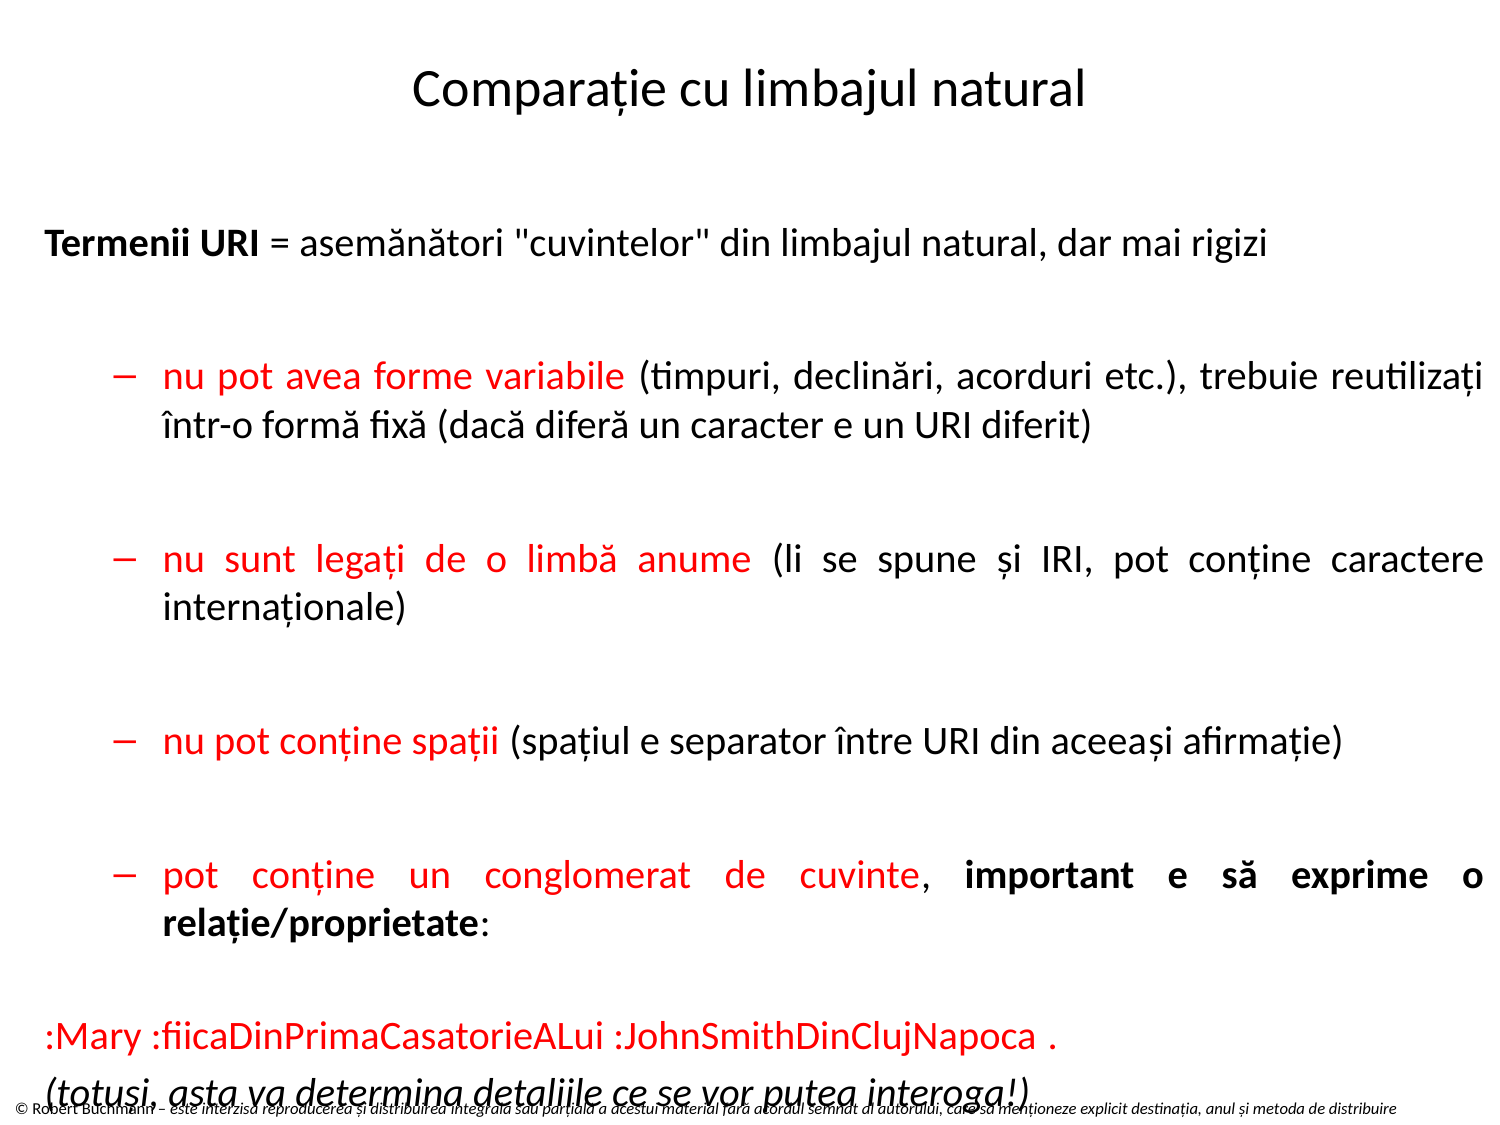

# Comparaţie cu limbajul natural
Termenii URI = asemănători "cuvintelor" din limbajul natural, dar mai rigizi

nu pot avea forme variabile (timpuri, declinări, acorduri etc.), trebuie reutilizați într-o formă fixă (dacă diferă un caracter e un URI diferit)

nu sunt legați de o limbă anume (li se spune și IRI, pot conține caractere internaționale)

nu pot conține spații (spațiul e separator între URI din aceeași afirmație)

pot conține un conglomerat de cuvinte, important e să exprime o relație/proprietate:

:Mary :fiicaDinPrimaCasatorieALui :JohnSmithDinClujNapoca .
(totuşi, asta va determina detaliile ce se vor putea interoga!)